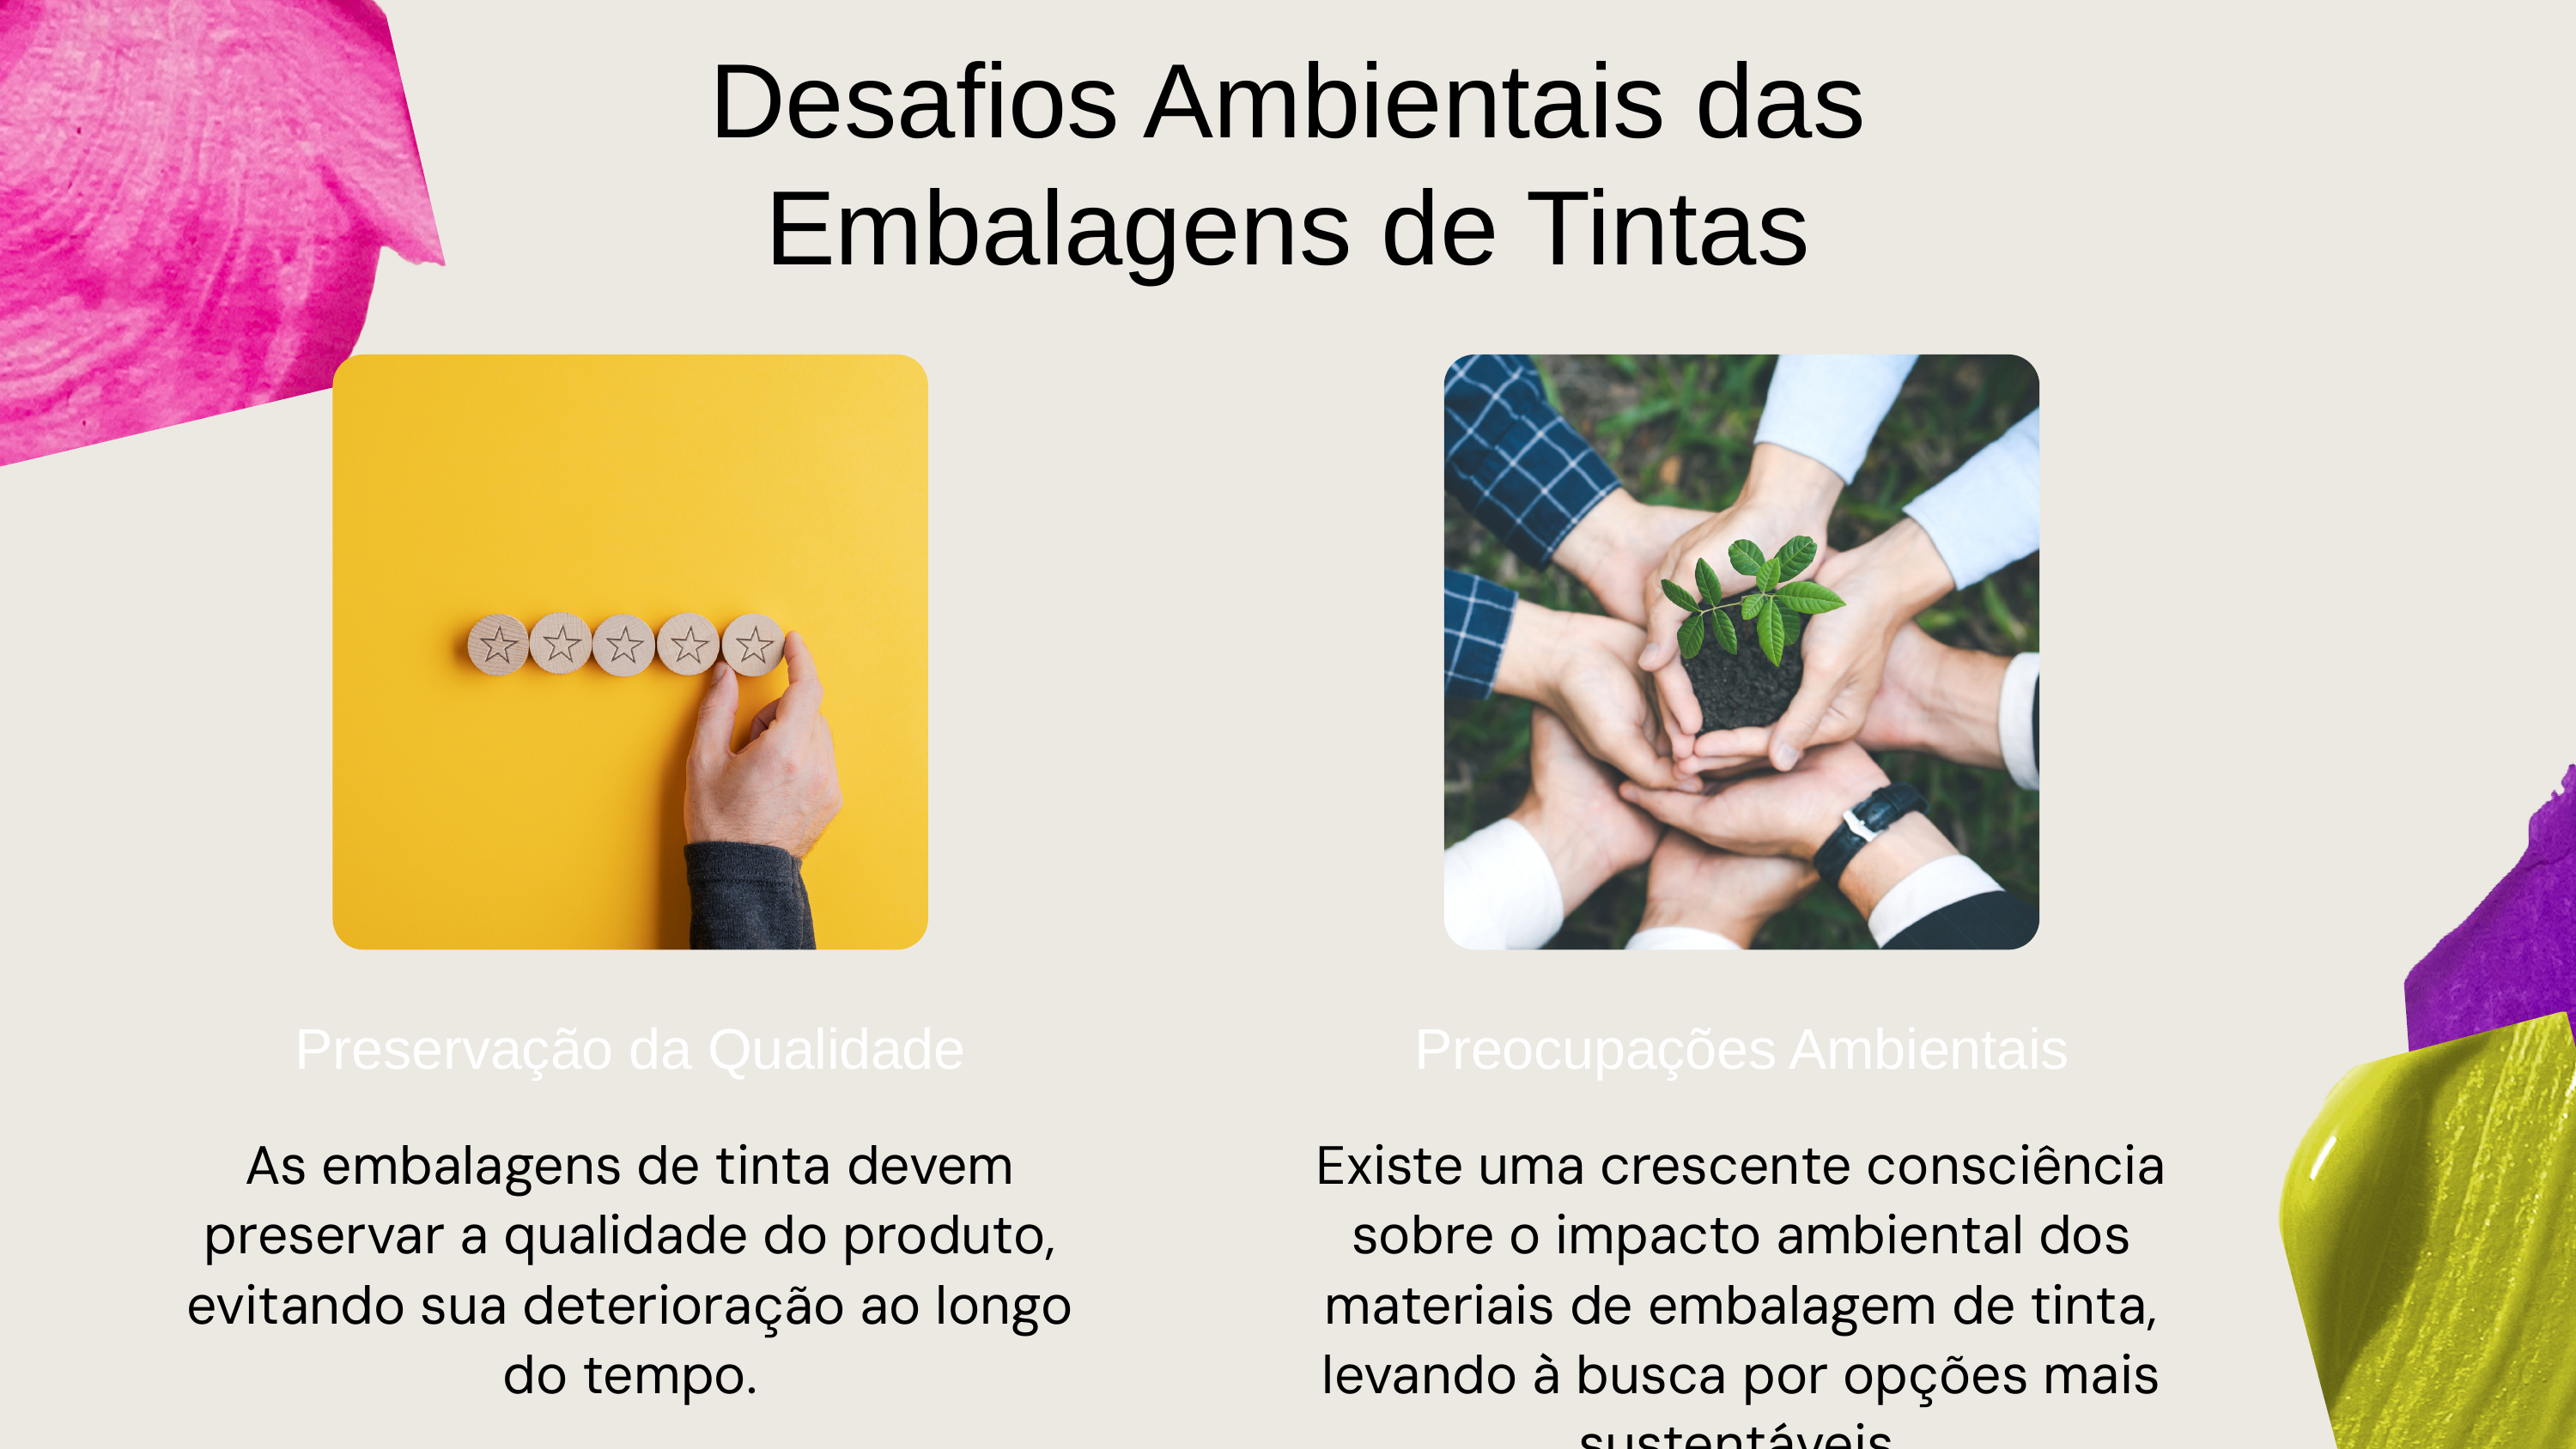

Desafios Ambientais das Embalagens de Tintas

Preservação da Qualidade
As embalagens de tinta devem preservar a qualidade do produto, evitando sua deterioração ao longo do tempo.

Preocupações Ambientais
Existe uma crescente consciência sobre o impacto ambiental dos materiais de embalagem de tinta, levando à busca por opções mais sustentáveis.